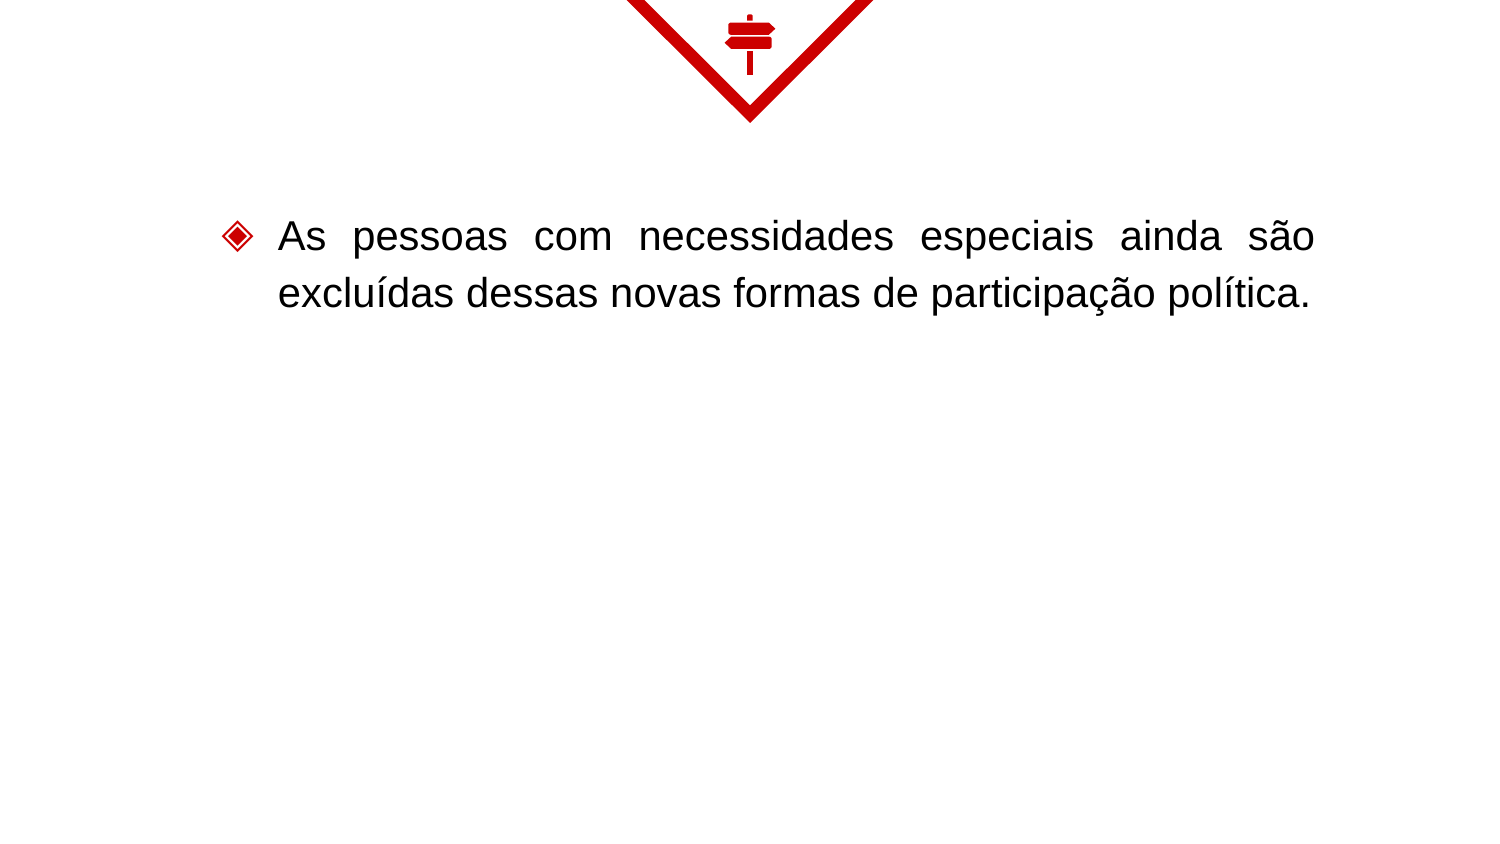

As pessoas com necessidades especiais ainda são excluídas dessas novas formas de participação política.